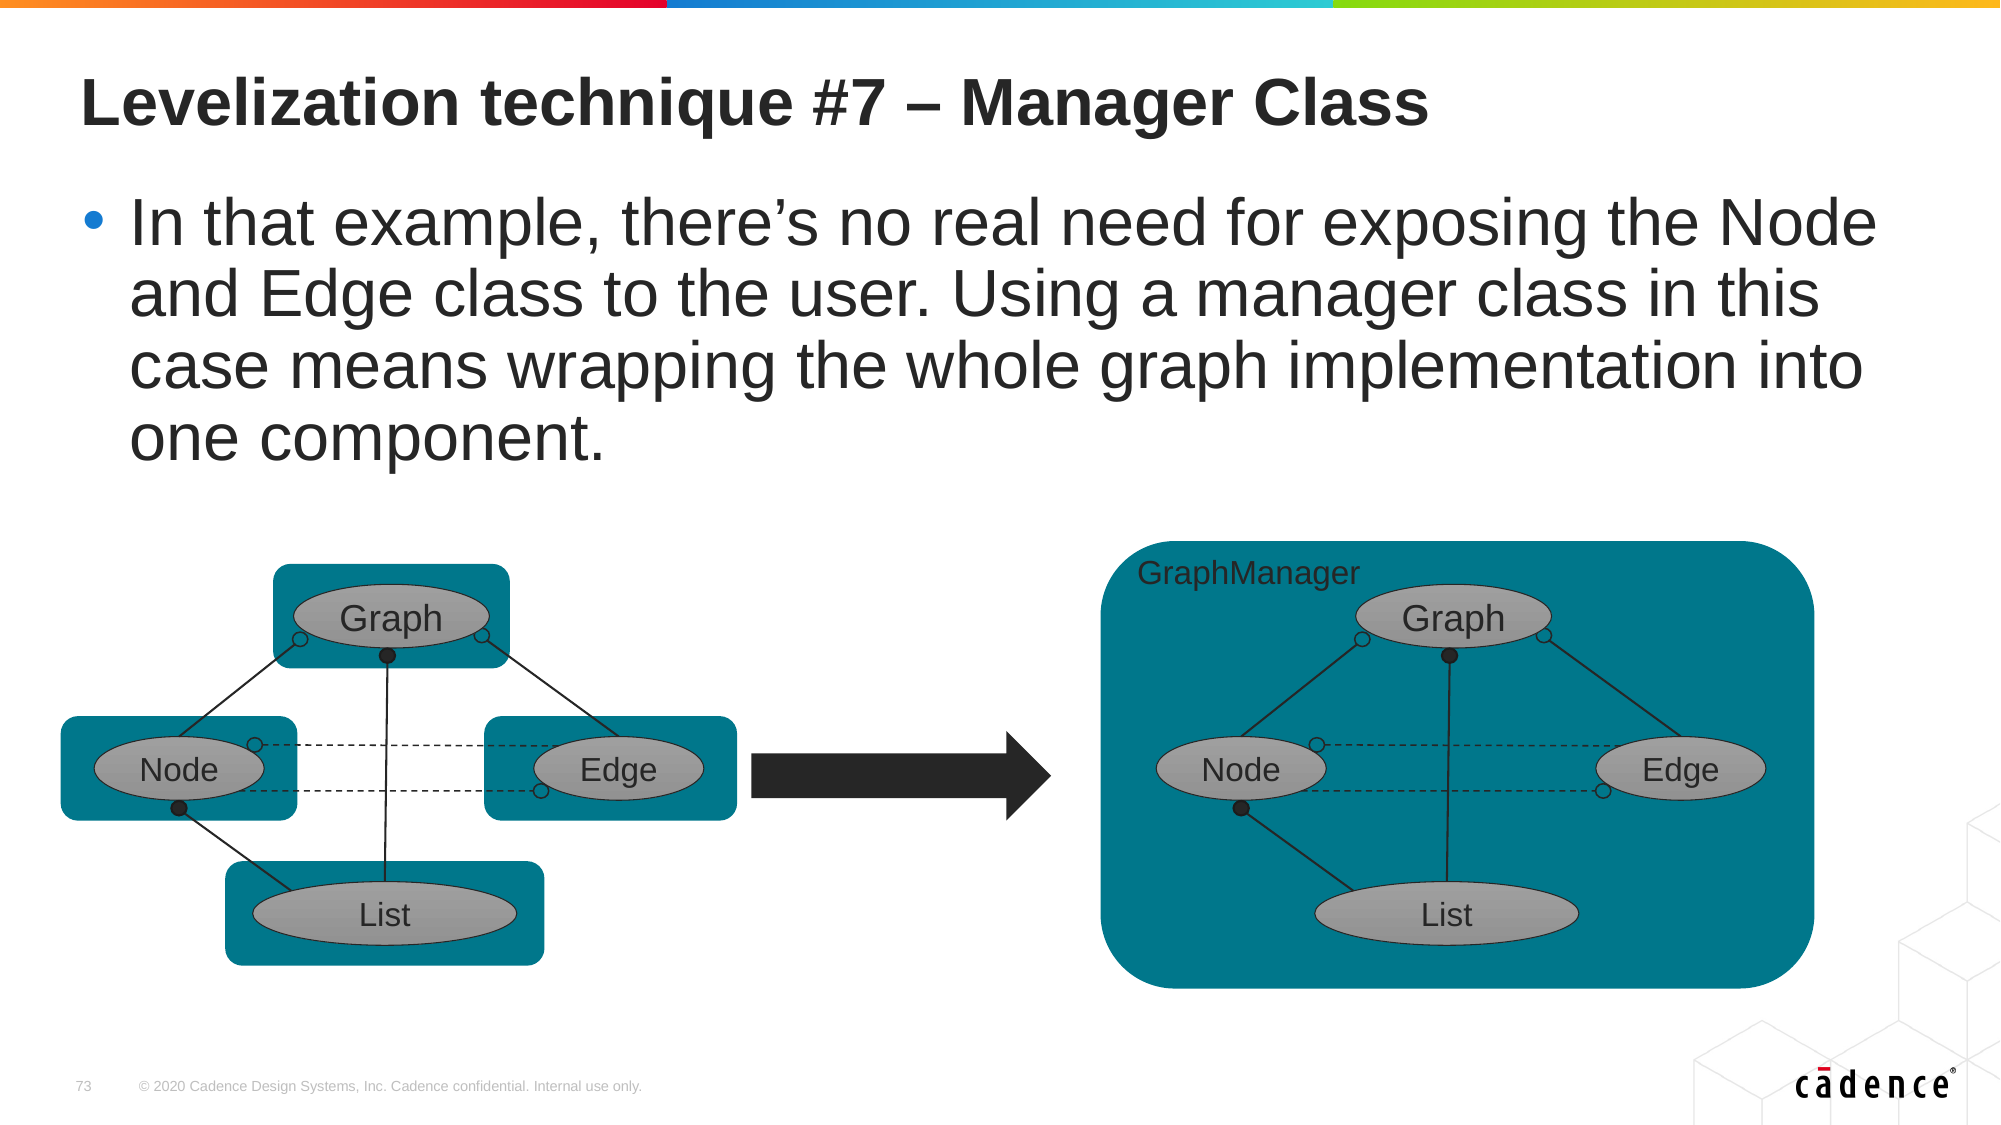

# Levelization technique #7 – Manager Class
In that example, there’s no real need for exposing the Node and Edge class to the user. Using a manager class in this case means wrapping the whole graph implementation into one component.

GraphManager

Graph
Graph

Node
Edge
Node
Edge

List
List